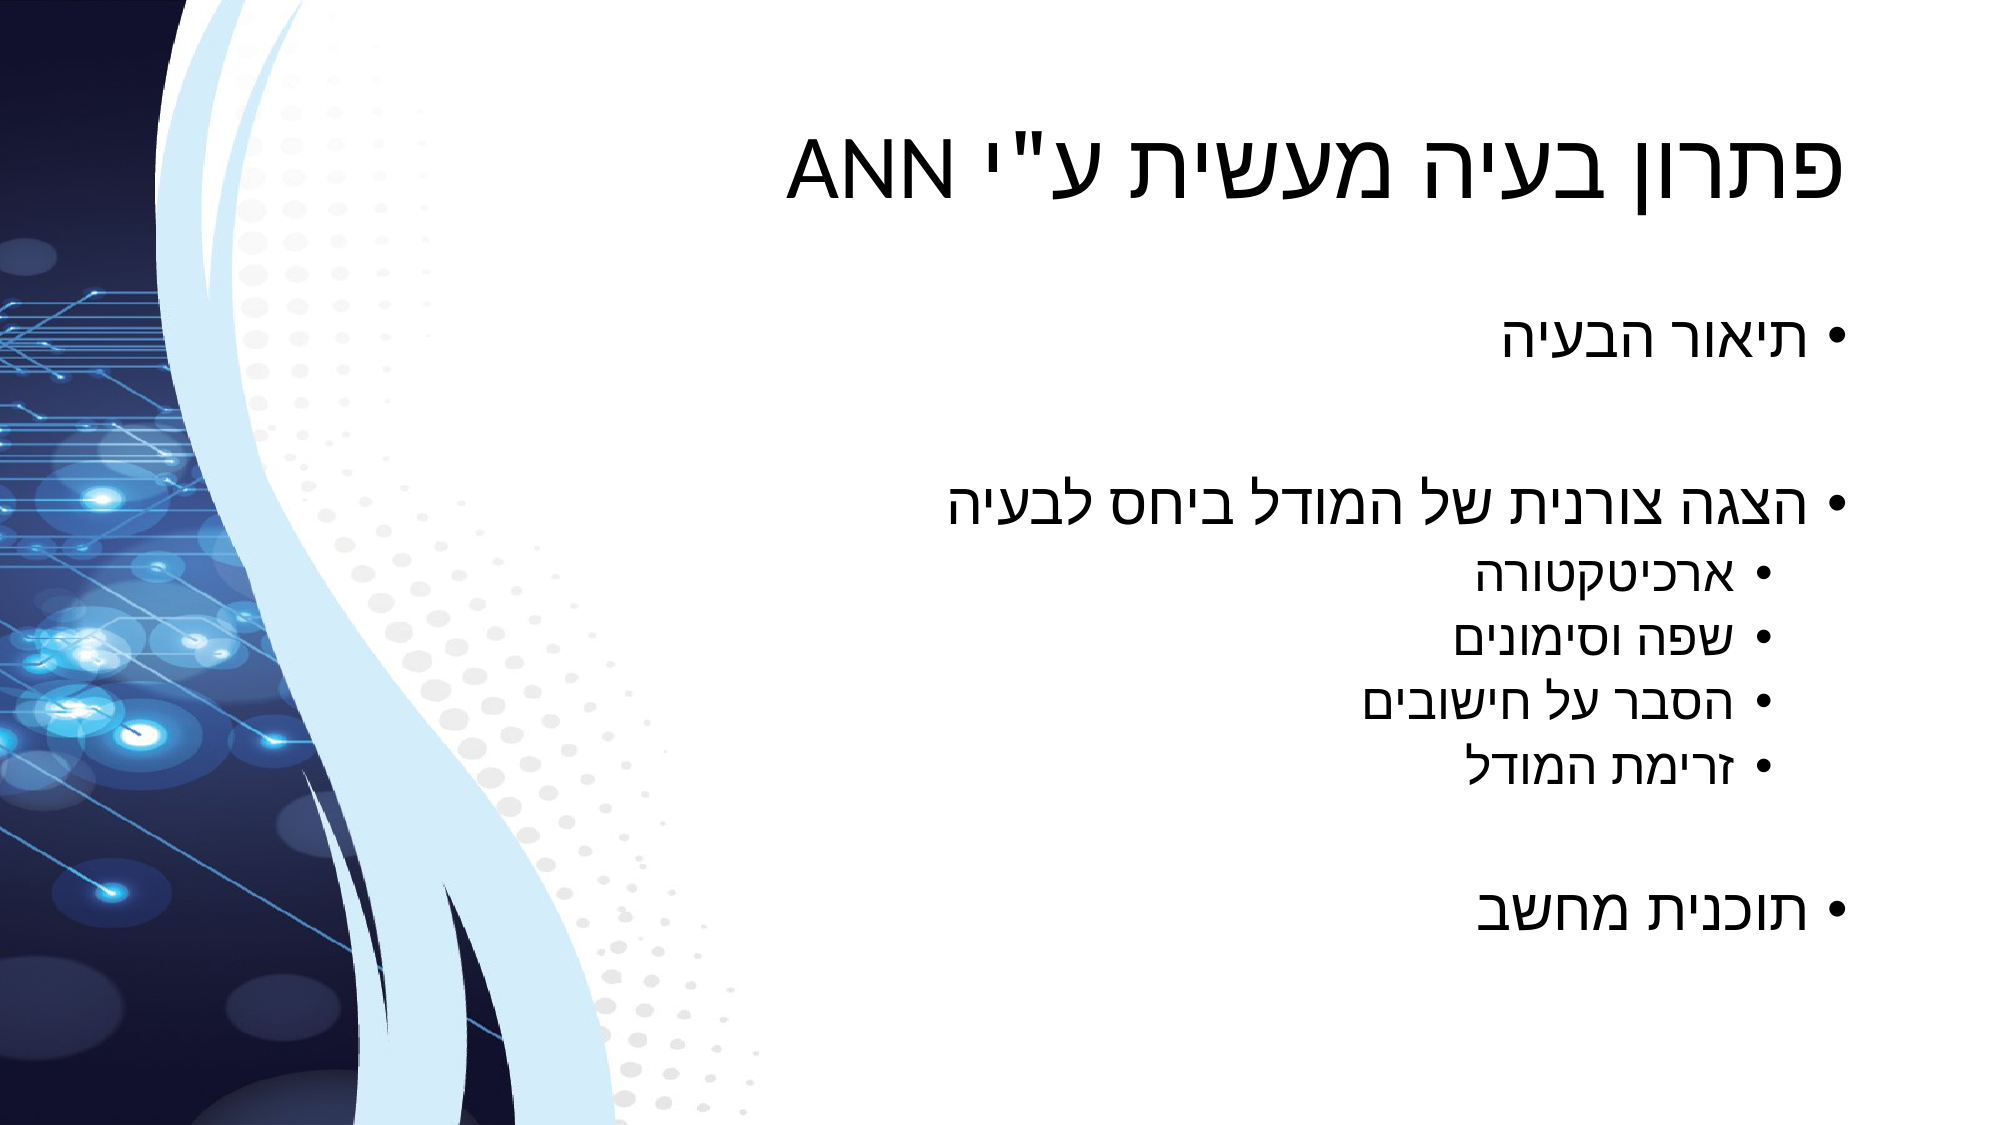

# פתרון בעיה מעשית ע"י ANN
תיאור הבעיה

הצגה צורנית של המודל ביחס לבעיה
ארכיטקטורה
שפה וסימונים
הסבר על חישובים
זרימת המודל

תוכנית מחשב